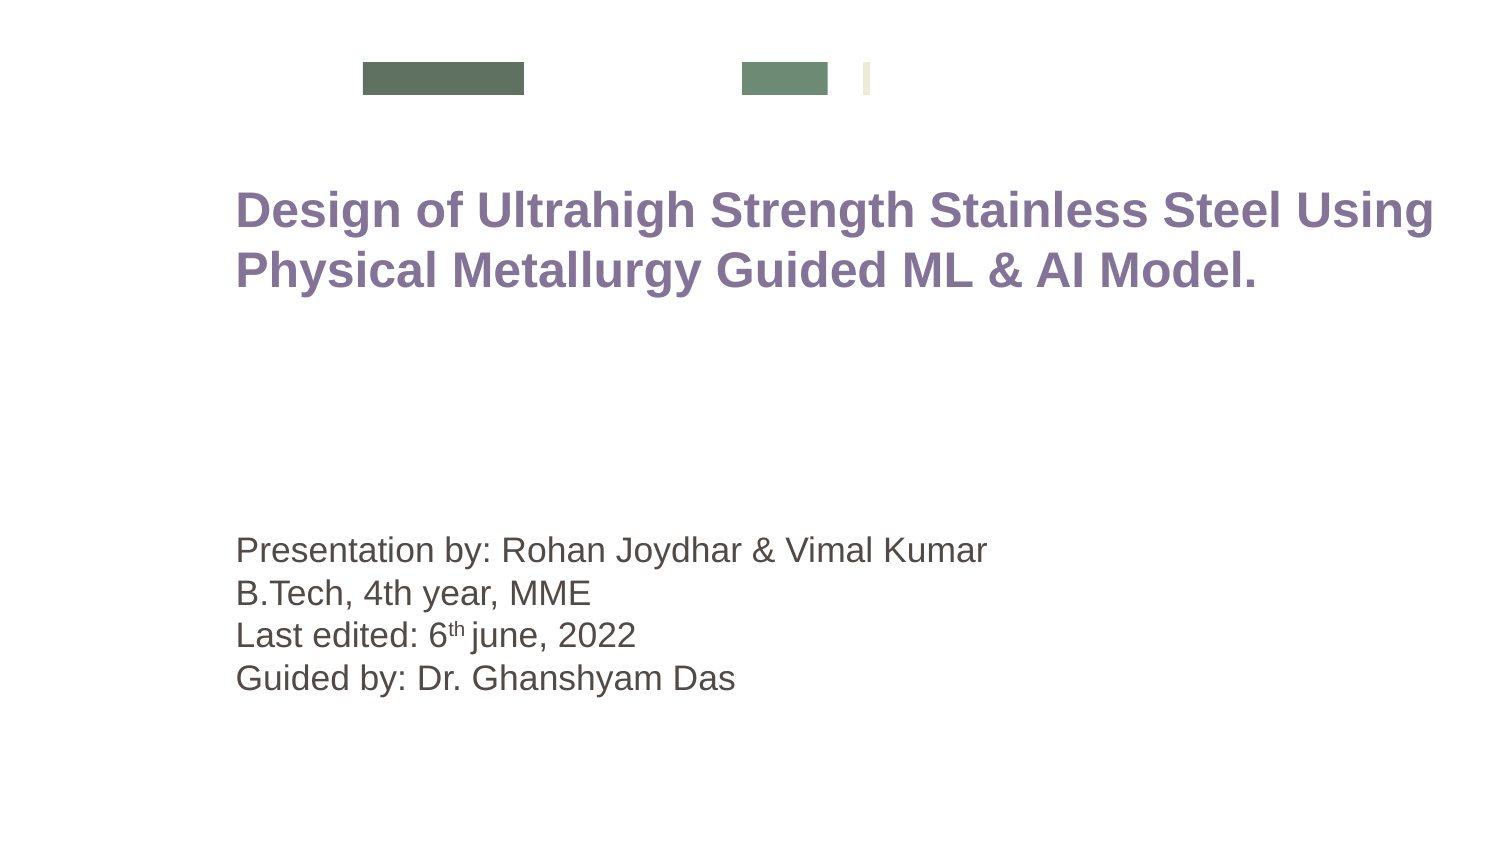

Design of Ultrahigh Strength Stainless Steel Using Physical Metallurgy Guided ML & AI Model.
Presentation by: Rohan Joydhar & Vimal Kumar
B.Tech, 4th year, MME
Last edited: 6th june, 2022
Guided by: Dr. Ghanshyam Das